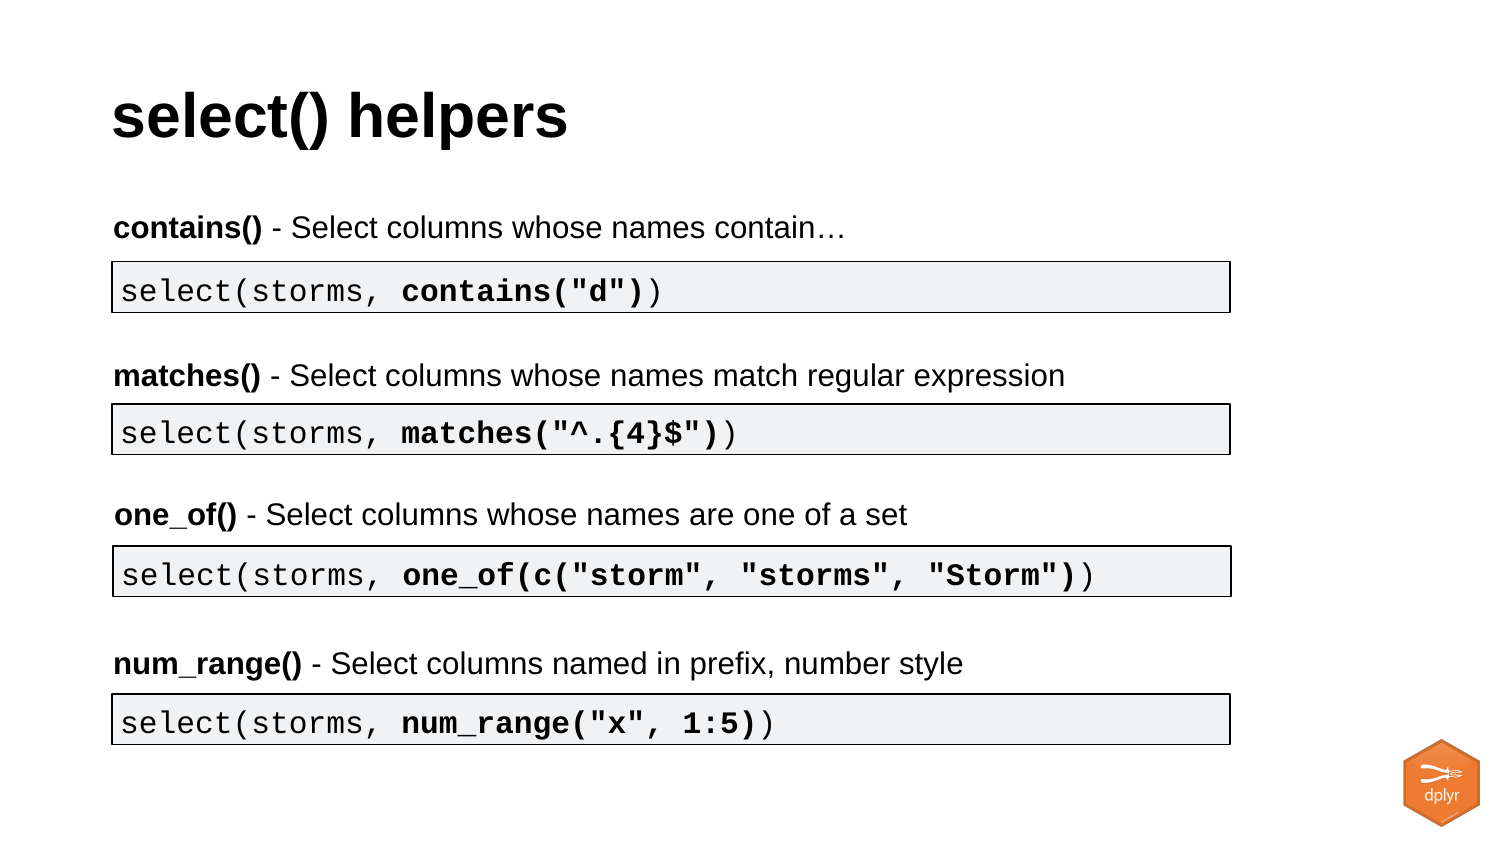

select() helpers
contains() - Select columns whose names contain…
select(storms, contains("d"))
matches() - Select columns whose names match regular expression
select(storms, matches("^.{4}$"))
one_of() - Select columns whose names are one of a set
select(storms, one_of(c("storm", "storms", "Storm"))
num_range() - Select columns named in prefix, number style
select(storms, num_range("x", 1:5))